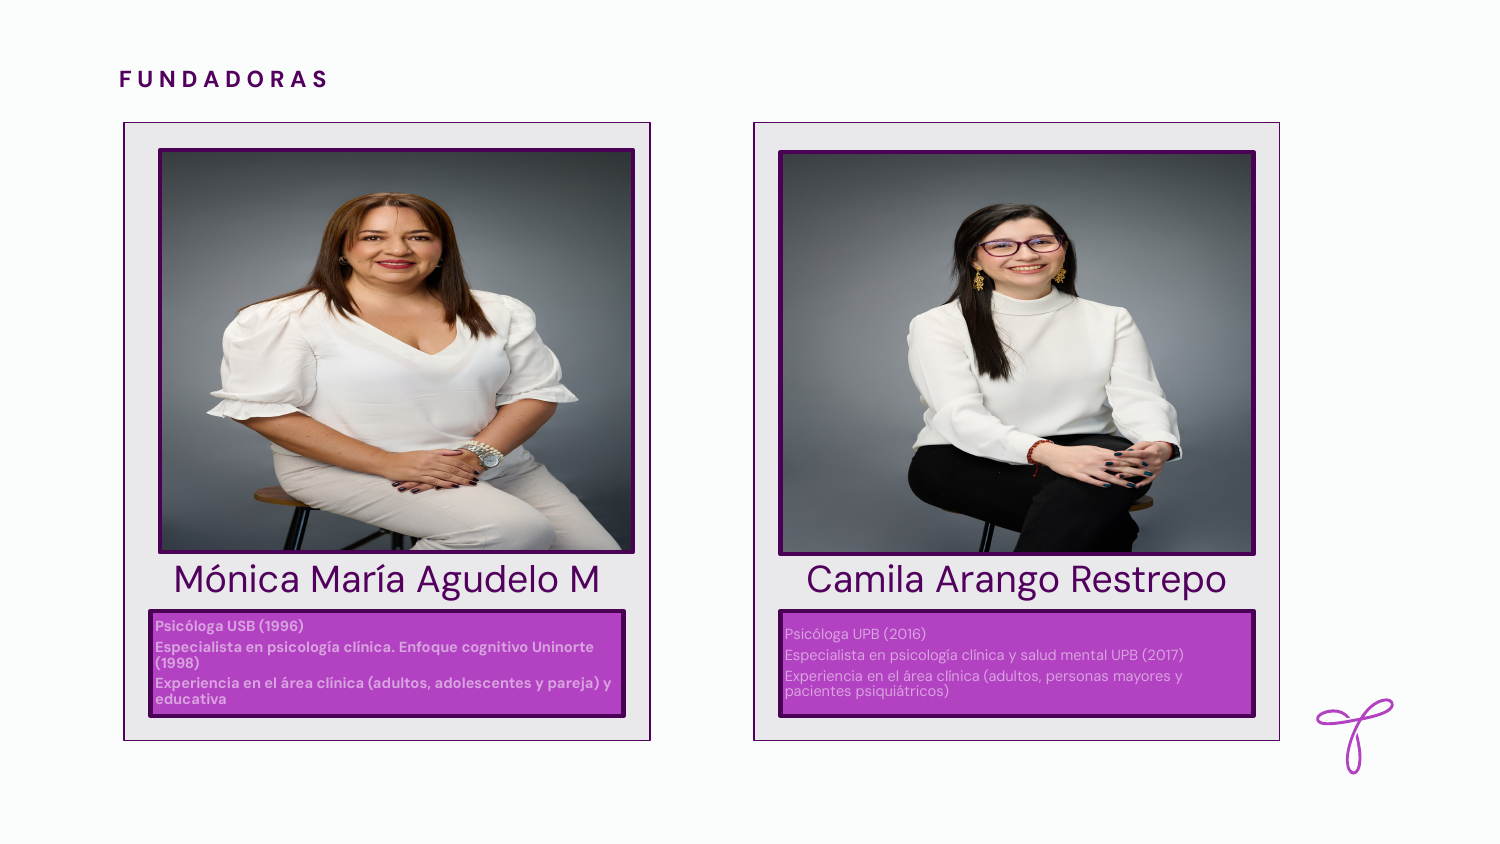

F U N D A D O R A S

Psicóloga USB (1996)
Especialista en psicología clínica. Enfoque cognitivo Uninorte (1998)
Experiencia en el área clínica (adultos, adolescentes y pareja) y educativa
Mónica María Agudelo M
Psicóloga UPB (2016)
Especialista en psicología clínica y salud mental UPB (2017)
Experiencia en el área clínica (adultos, personas mayores y pacientes psiquiátricos)
Camila Arango Restrepo